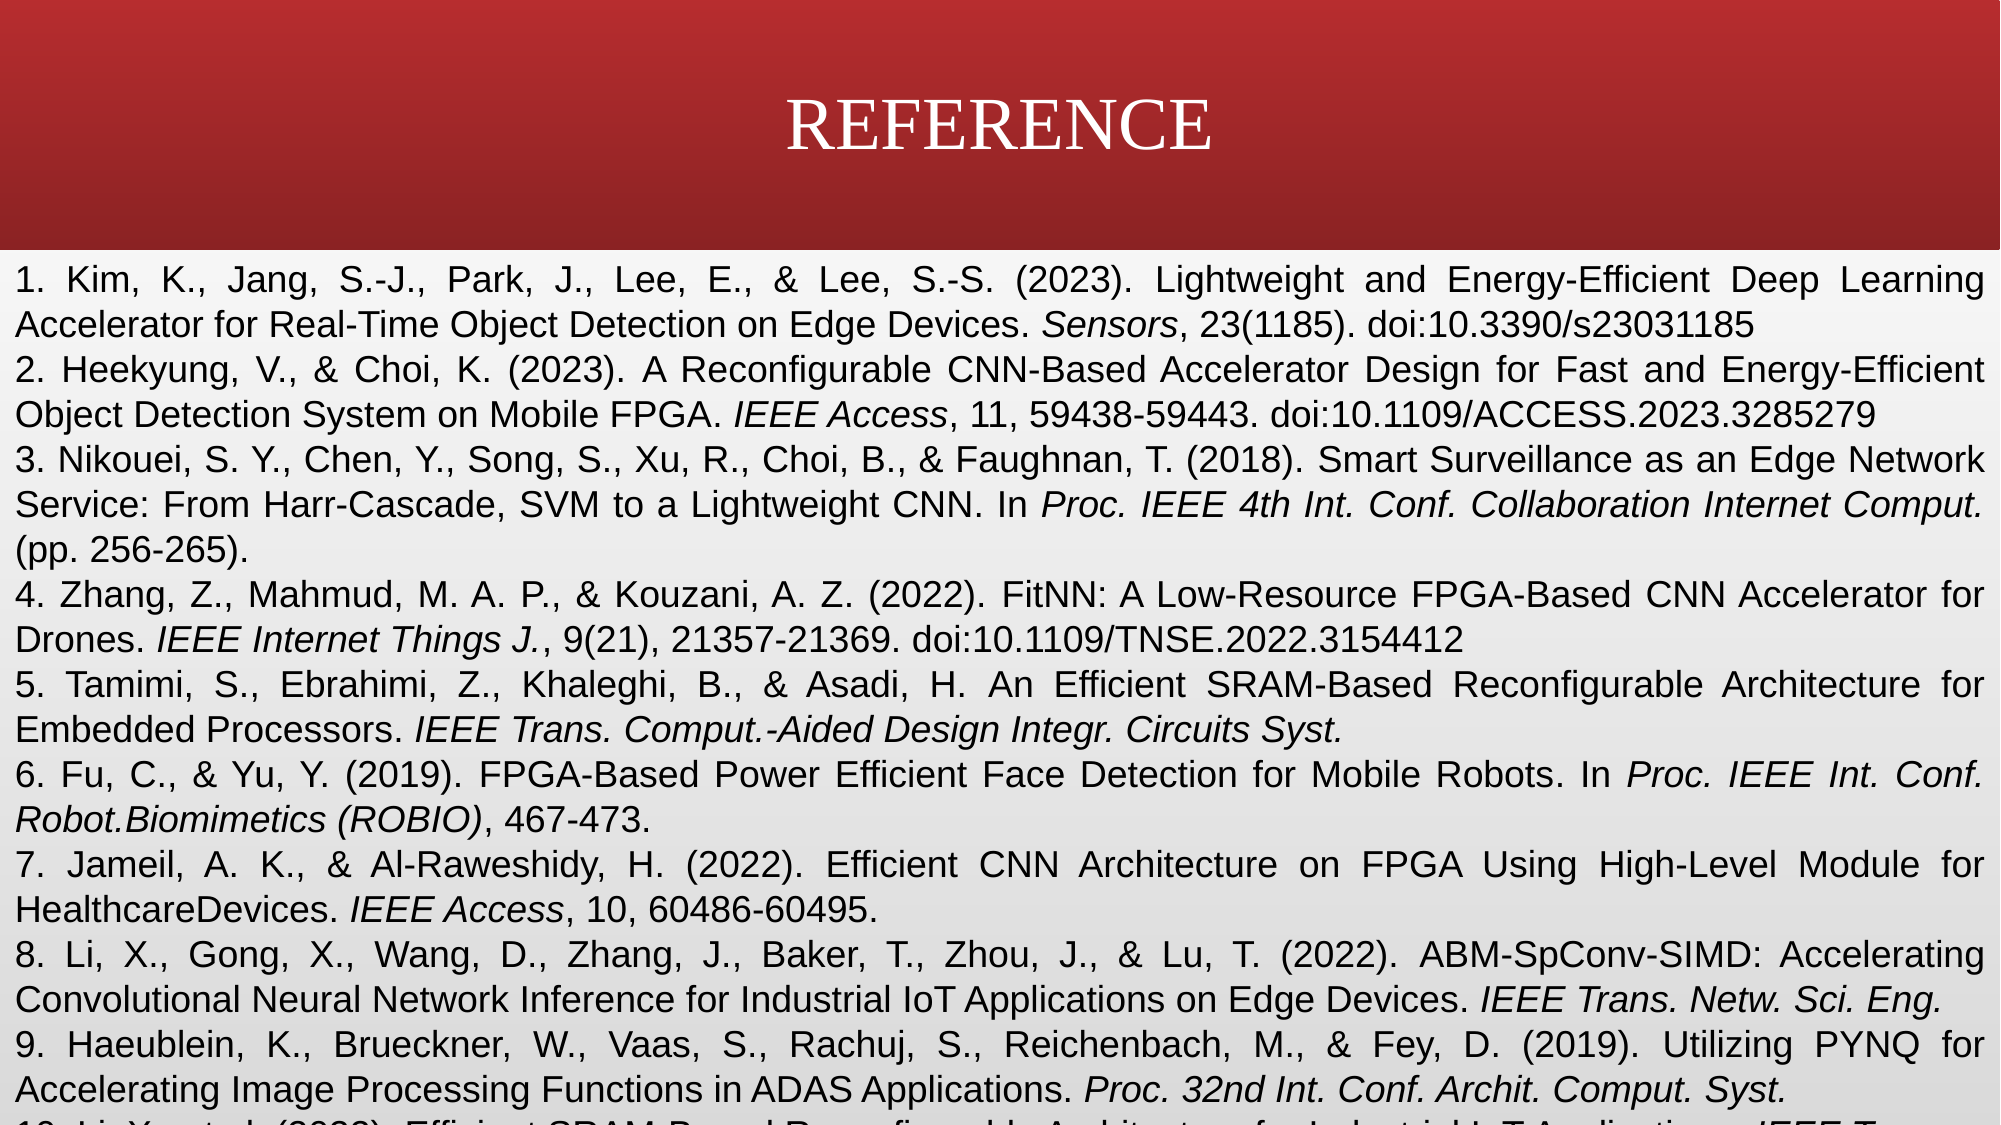

# REFERENCE
1. Kim, K., Jang, S.-J., Park, J., Lee, E., & Lee, S.-S. (2023). Lightweight and Energy-Efficient Deep Learning Accelerator for Real-Time Object Detection on Edge Devices. Sensors, 23(1185). doi:10.3390/s23031185
2. Heekyung, V., & Choi, K. (2023). A Reconfigurable CNN-Based Accelerator Design for Fast and Energy-Efficient Object Detection System on Mobile FPGA. IEEE Access, 11, 59438-59443. doi:10.1109/ACCESS.2023.3285279
3. Nikouei, S. Y., Chen, Y., Song, S., Xu, R., Choi, B., & Faughnan, T. (2018). Smart Surveillance as an Edge Network Service: From Harr-Cascade, SVM to a Lightweight CNN. In Proc. IEEE 4th Int. Conf. Collaboration Internet Comput.(pp. 256-265).
4. Zhang, Z., Mahmud, M. A. P., & Kouzani, A. Z. (2022). FitNN: A Low-Resource FPGA-Based CNN Accelerator for Drones. IEEE Internet Things J., 9(21), 21357-21369. doi:10.1109/TNSE.2022.3154412
5. Tamimi, S., Ebrahimi, Z., Khaleghi, B., & Asadi, H. An Efficient SRAM-Based Reconfigurable Architecture for Embedded Processors. IEEE Trans. Comput.-Aided Design Integr. Circuits Syst.
6. Fu, C., & Yu, Y. (2019). FPGA-Based Power Efficient Face Detection for Mobile Robots. In Proc. IEEE Int. Conf. Robot.Biomimetics (ROBIO), 467-473.
7. Jameil, A. K., & Al-Raweshidy, H. (2022). Efficient CNN Architecture on FPGA Using High-Level Module for HealthcareDevices. IEEE Access, 10, 60486-60495.
8. Li, X., Gong, X., Wang, D., Zhang, J., Baker, T., Zhou, J., & Lu, T. (2022). ABM-SpConv-SIMD: Accelerating Convolutional Neural Network Inference for Industrial IoT Applications on Edge Devices. IEEE Trans. Netw. Sci. Eng.
9. Haeublein, K., Brueckner, W., Vaas, S., Rachuj, S., Reichenbach, M., & Fey, D. (2019). Utilizing PYNQ for Accelerating Image Processing Functions in ADAS Applications. Proc. 32nd Int. Conf. Archit. Comput. Syst.
10. Li, X., et al. (2022). Efficient SRAM-Based Reconfigurable Architecture for Industrial IoT Applications. IEEE Trans.